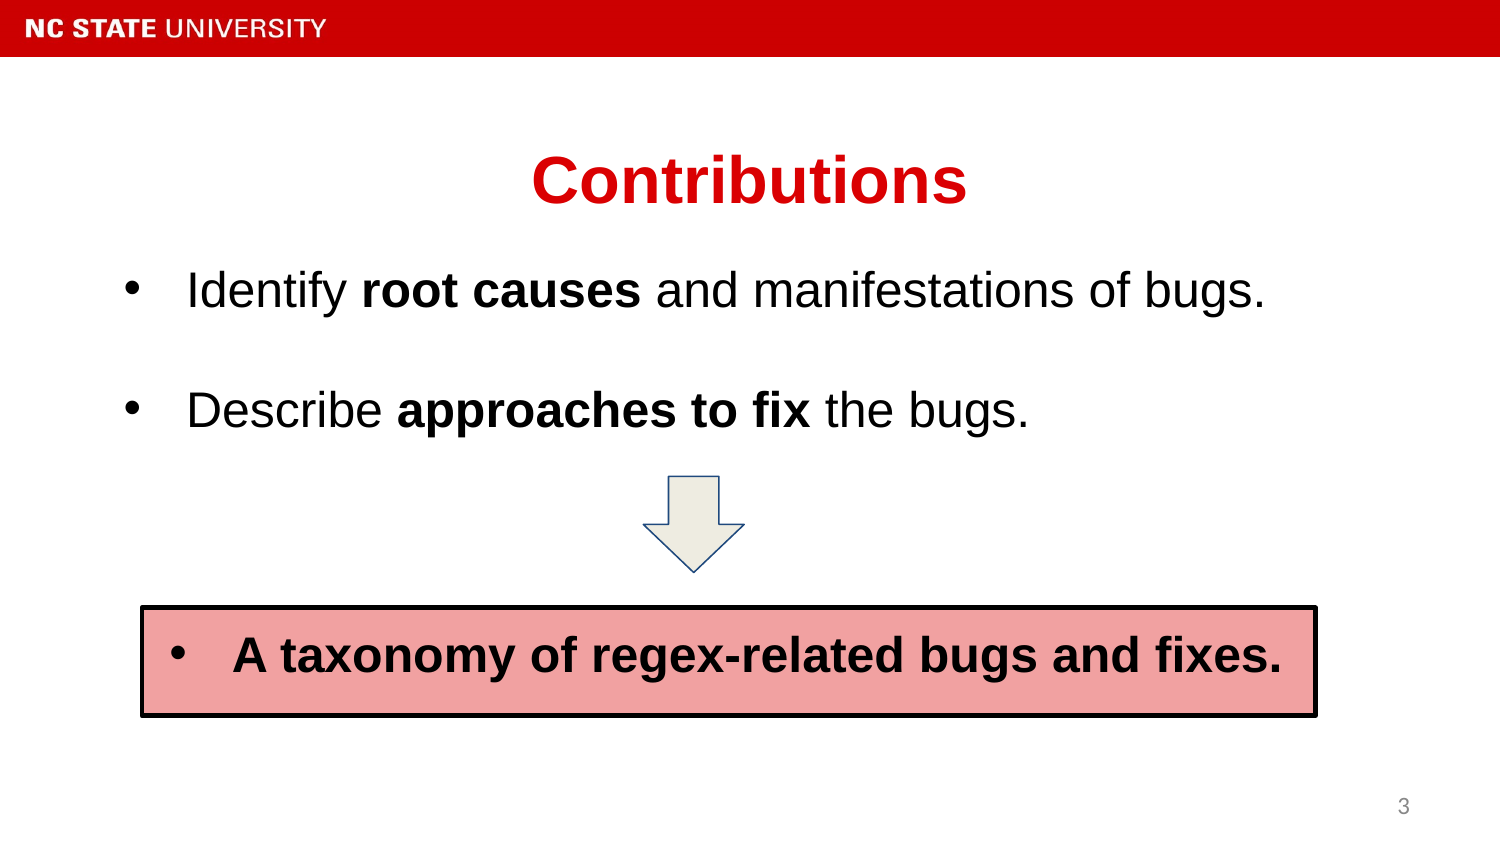

# Contributions
Identify root causes and manifestations of bugs.

Describe approaches to fix the bugs.

A taxonomy of regex-related bugs and fixes.
3